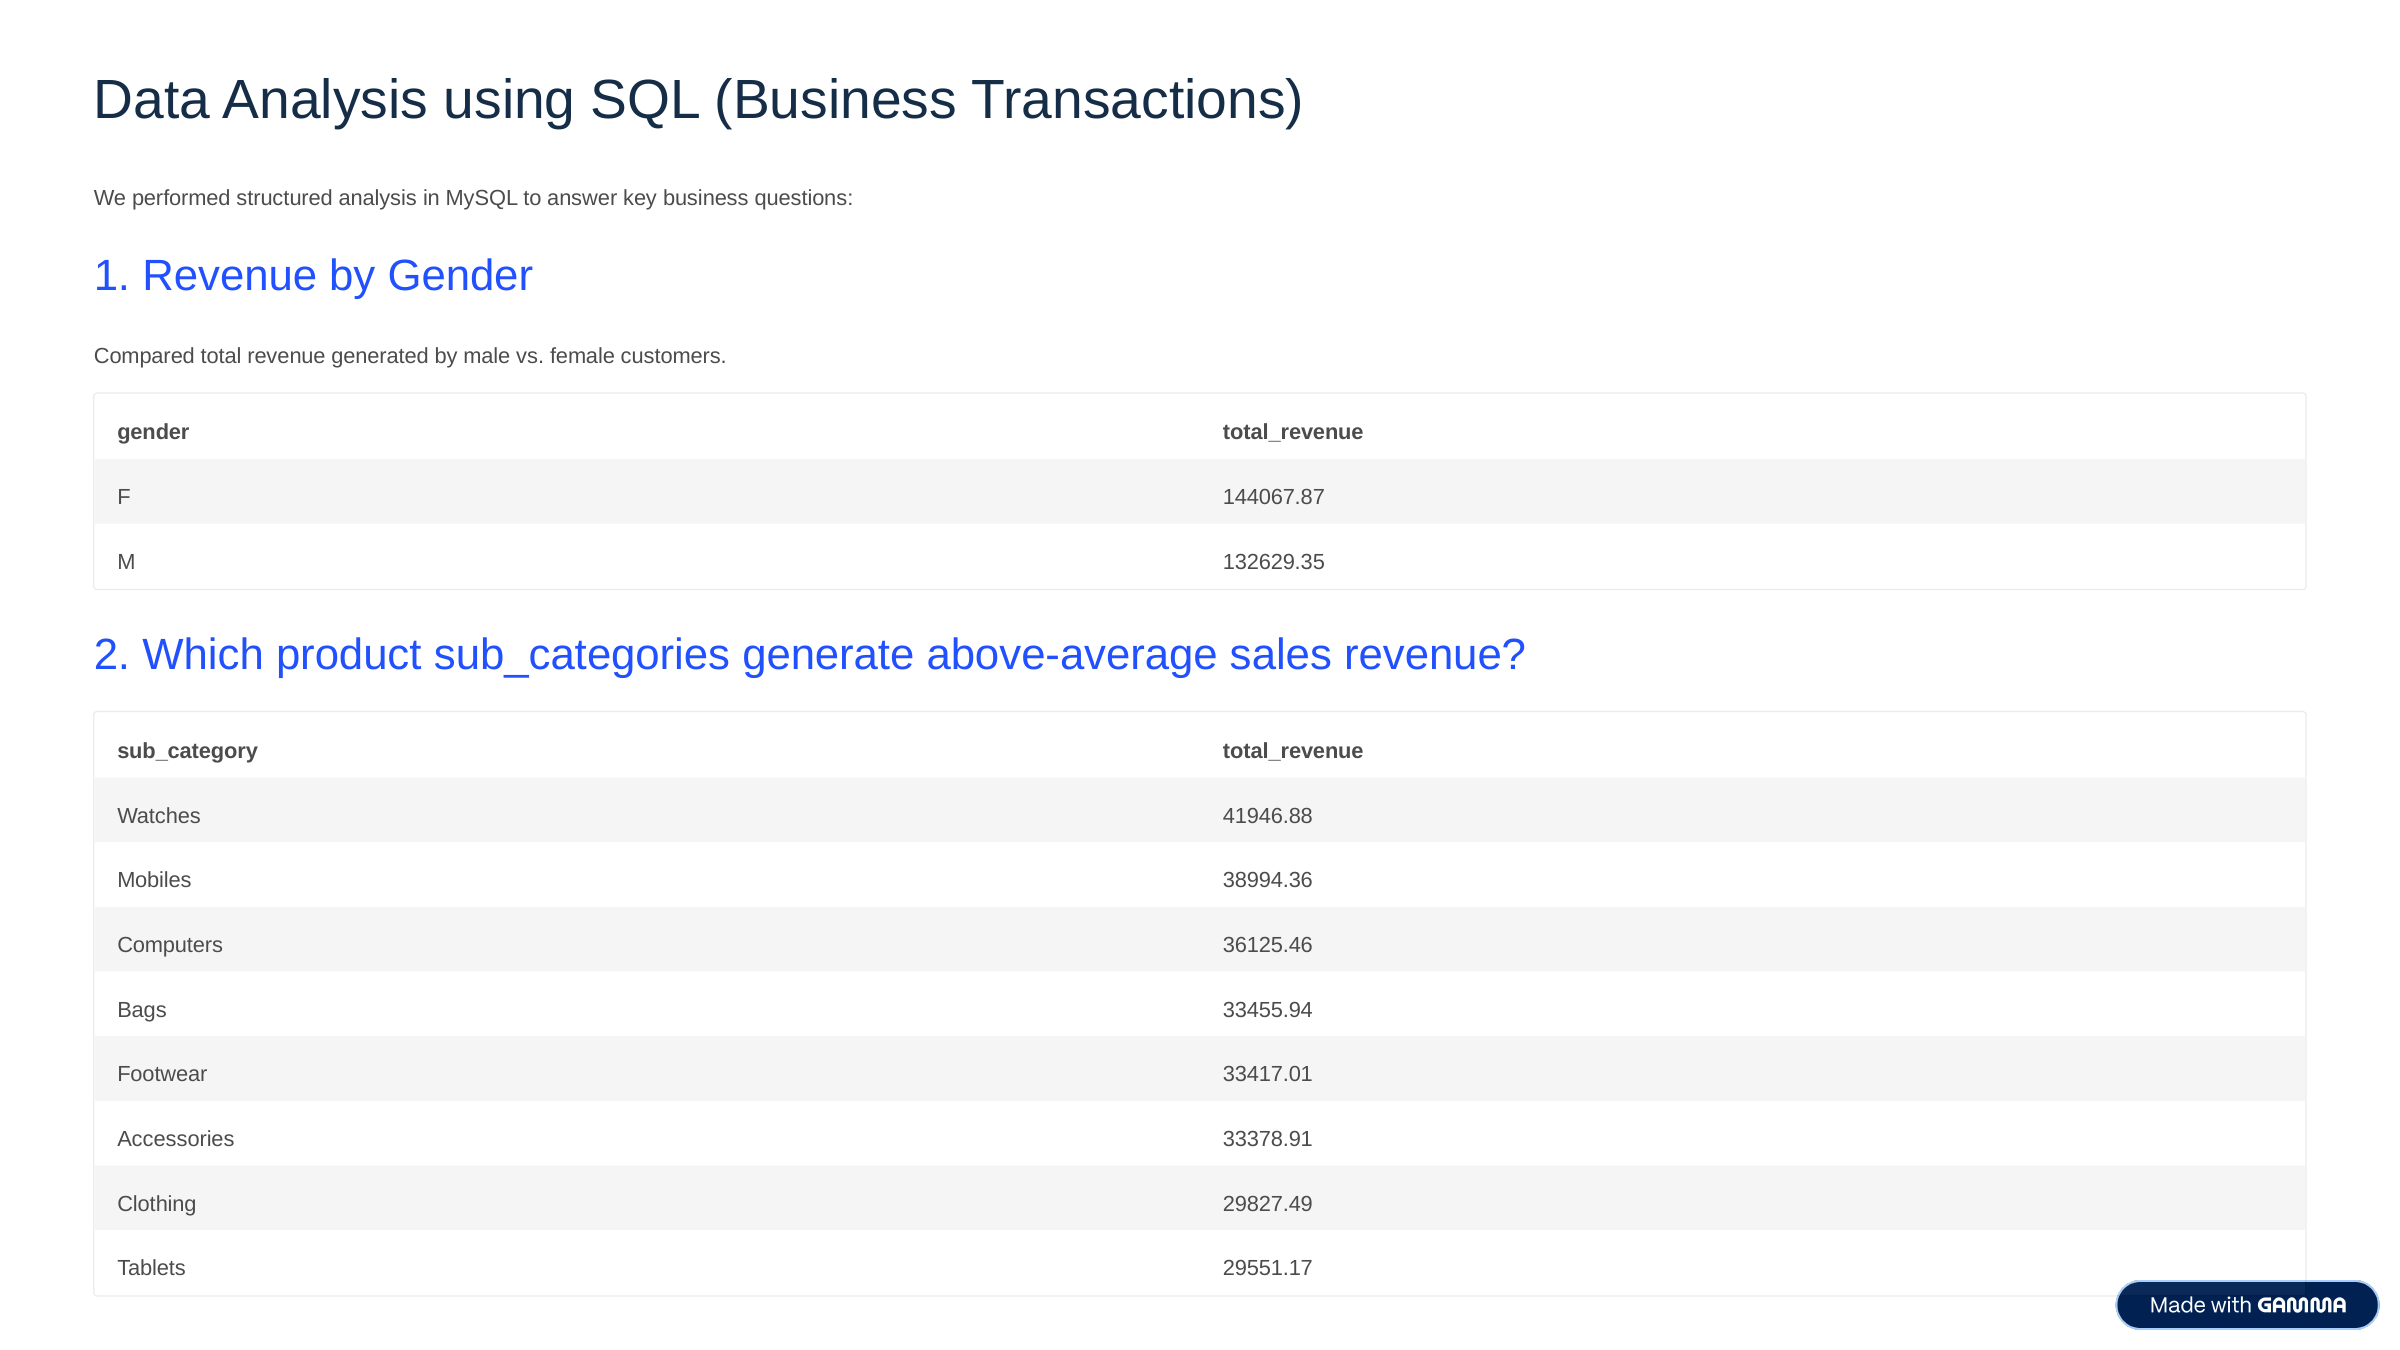

Data Analysis using SQL (Business Transactions)
We performed structured analysis in MySQL to answer key business questions:
1. Revenue by Gender
Compared total revenue generated by male vs. female customers.

gender
total_revenue

F
144067.87

M
132629.35
2. Which product sub_categories generate above-average sales revenue?

sub_category
total_revenue

Watches
41946.88

Mobiles
38994.36

Computers
36125.46

Bags
33455.94

Footwear
33417.01

Accessories
33378.91

Clothing
29827.49

Tablets
29551.17